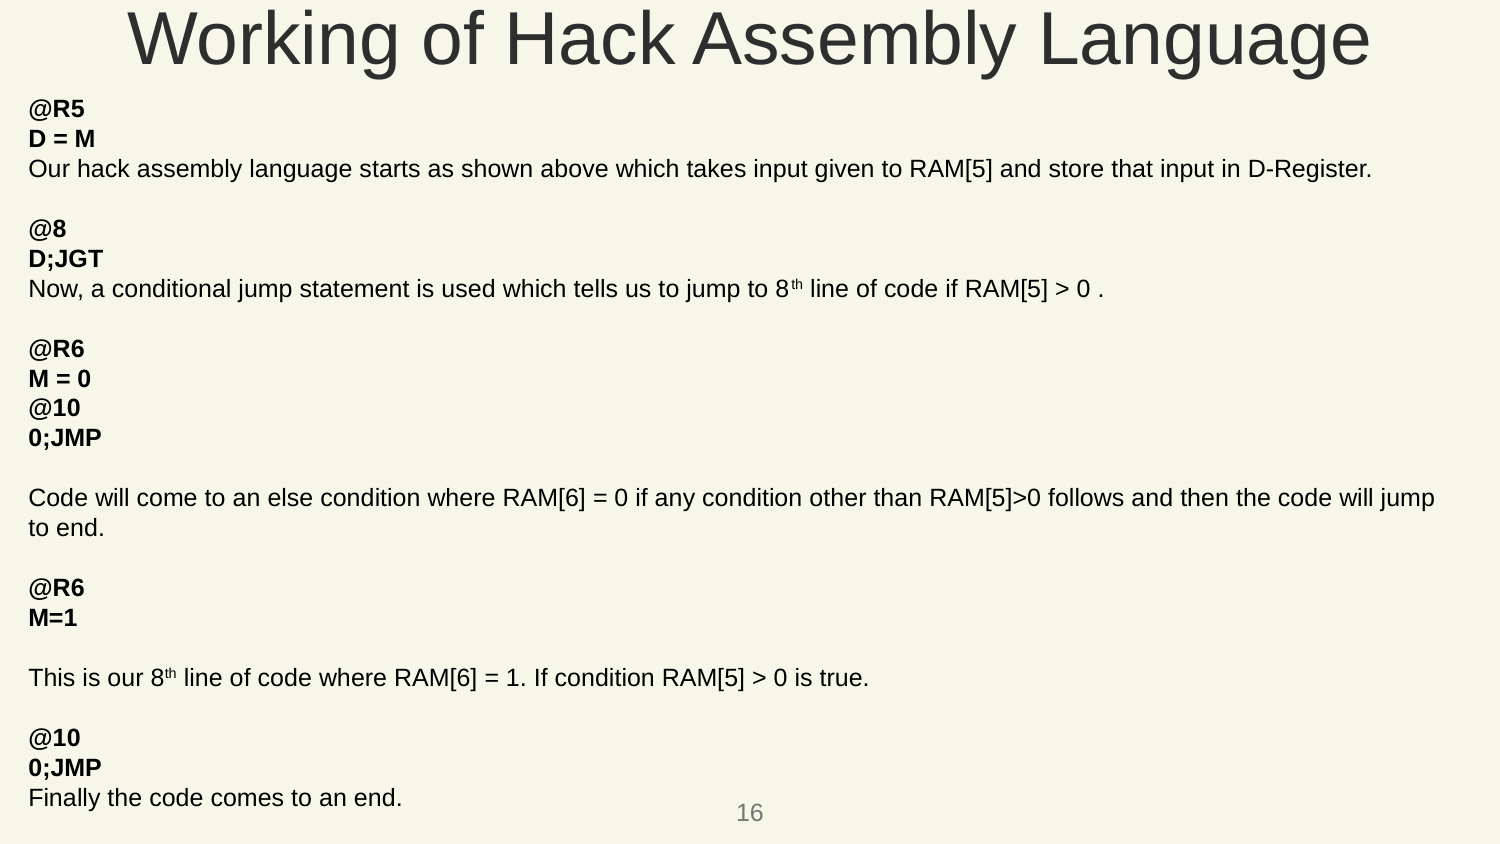

# Working of Hack Assembly Language
@R5
D = M
Our hack assembly language starts as shown above which takes input given to RAM[5] and store that input in D-Register.

@8
D;JGT
Now, a conditional jump statement is used which tells us to jump to 8th line of code if RAM[5] > 0 .

@R6
M = 0
@10
0;JMP

Code will come to an else condition where RAM[6] = 0 if any condition other than RAM[5]>0 follows and then the code will jump to end.

@R6
M=1

This is our 8th line of code where RAM[6] = 1. If condition RAM[5] > 0 is true.

@10
0;JMP
Finally the code comes to an end.

16